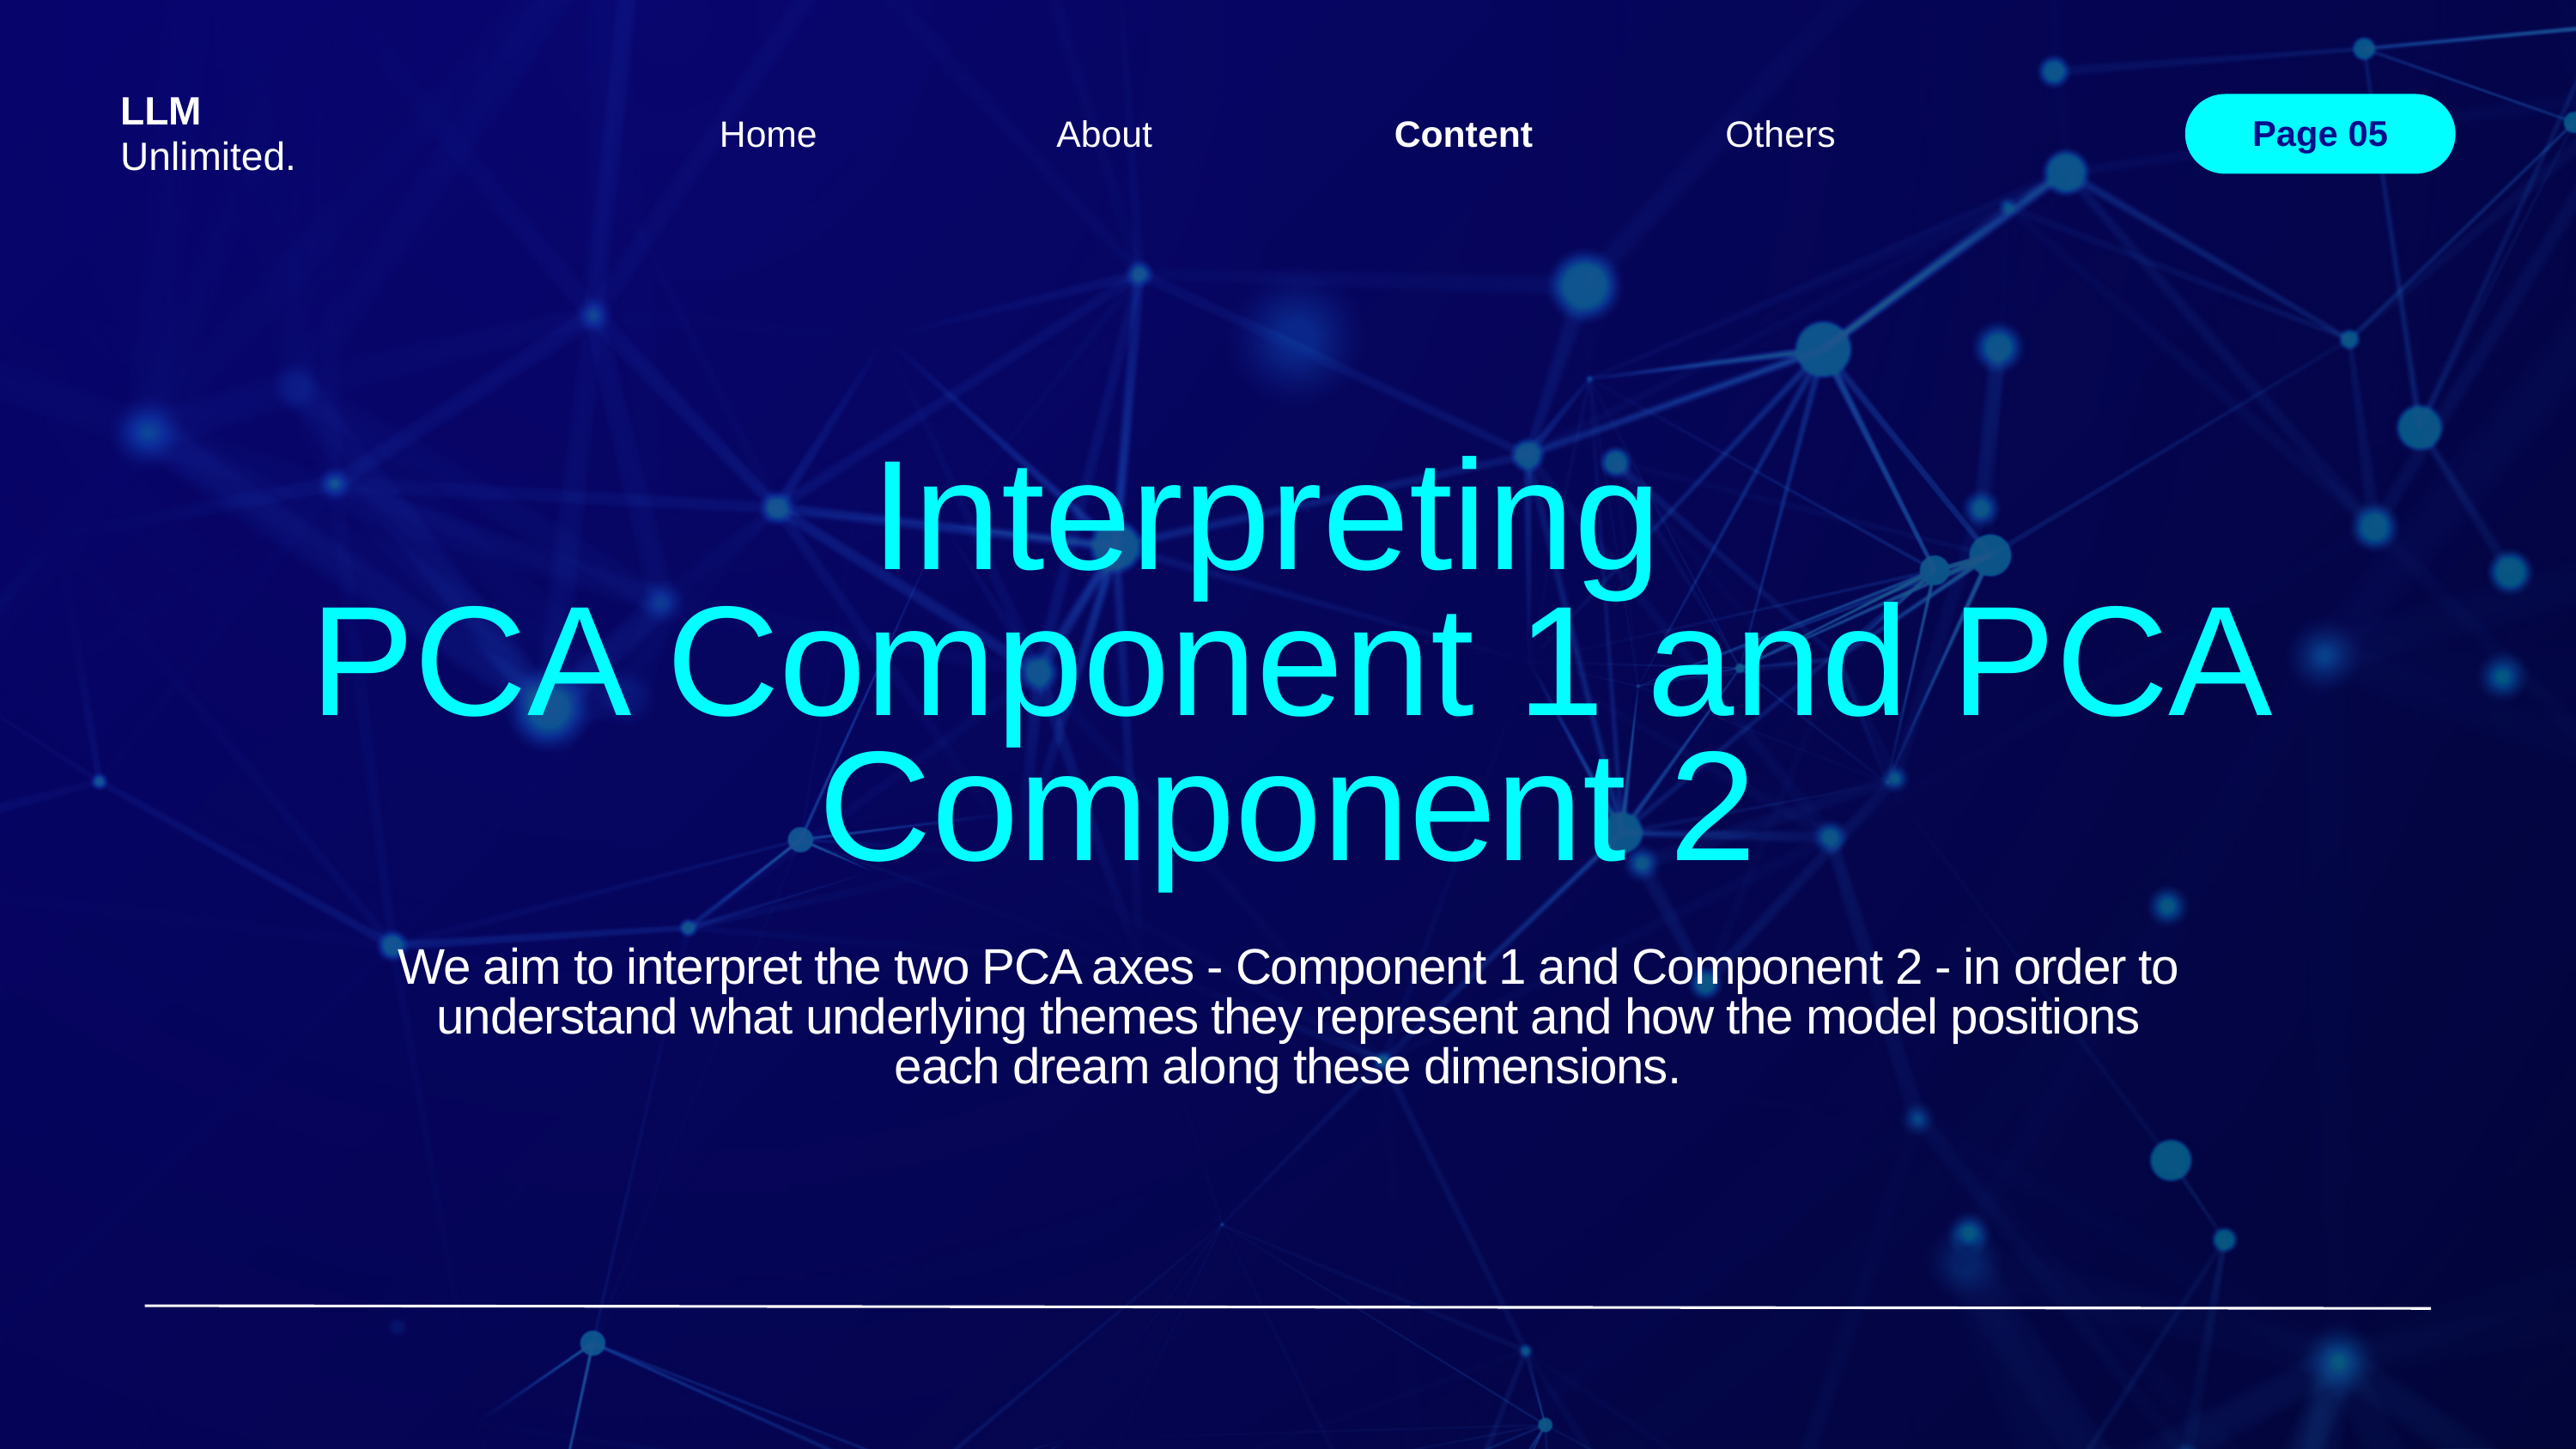

LLM

Home
Others
About
Content
Page 05
Unlimited.
Interpreting
PCA Component 1 and PCA Component 2
We aim to interpret the two PCA axes - Component 1 and Component 2 - in order to understand what underlying themes they represent and how the model positions each dream along these dimensions.